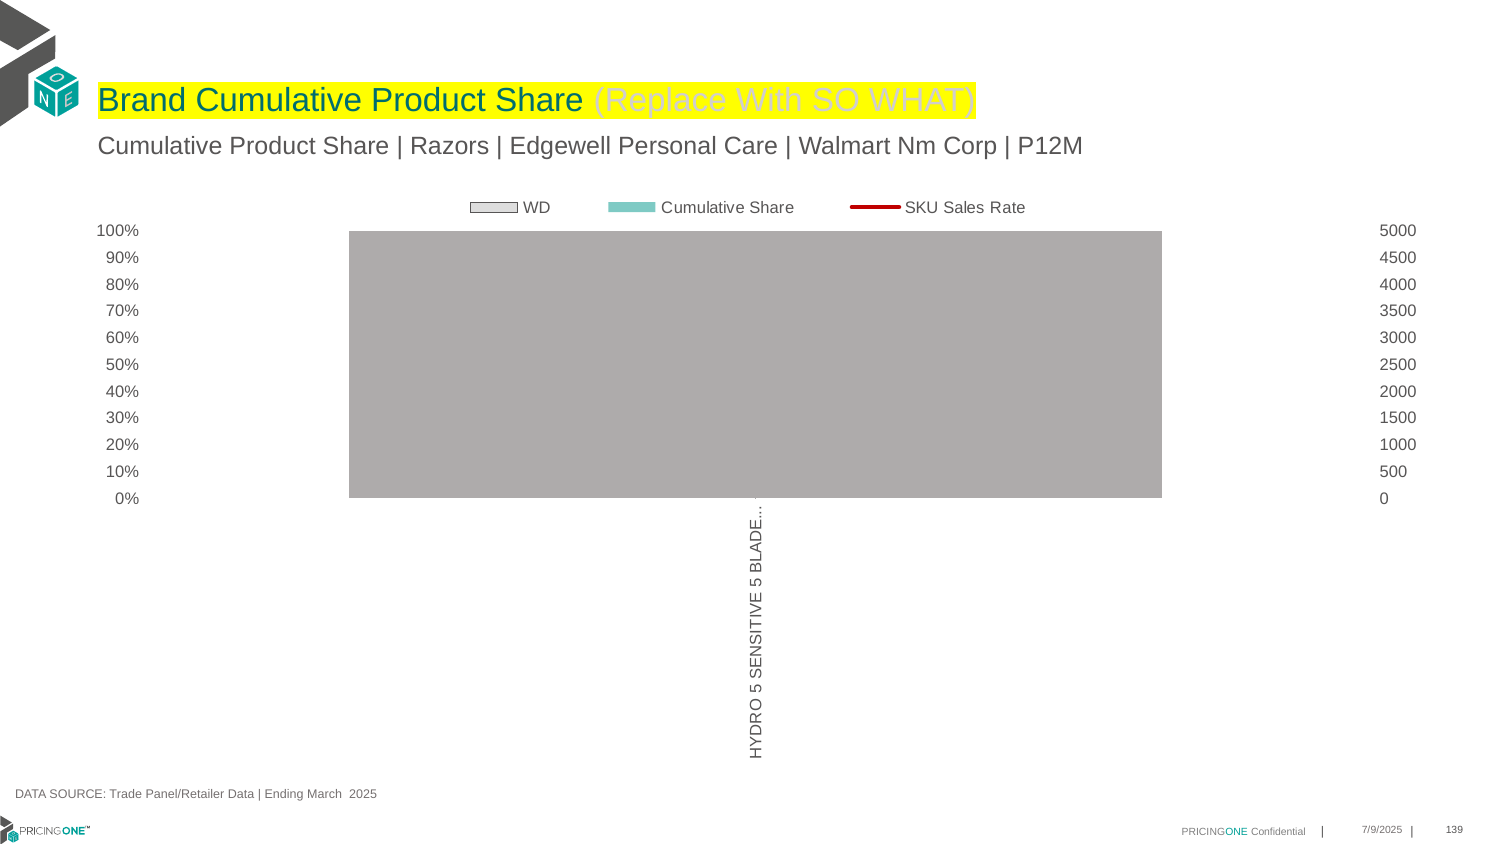

# Brand Cumulative Product Share (Replace With SO WHAT)
Cumulative Product Share | Razors | Edgewell Personal Care | Walmart Nm Corp | P12M

### Chart

| Category | WD | Cumulative Share | SKU Sales Rate |
|---|---|---|---|
| HYDRO 5 SENSITIVE 5 BLADE RAZOR SENSITIVE 3CT | 0.61 | 0.99923334070063 | 4743.377049180328 |
DATA SOURCE: Trade Panel/Retailer Data | Ending March  2025

7/9/2025
139